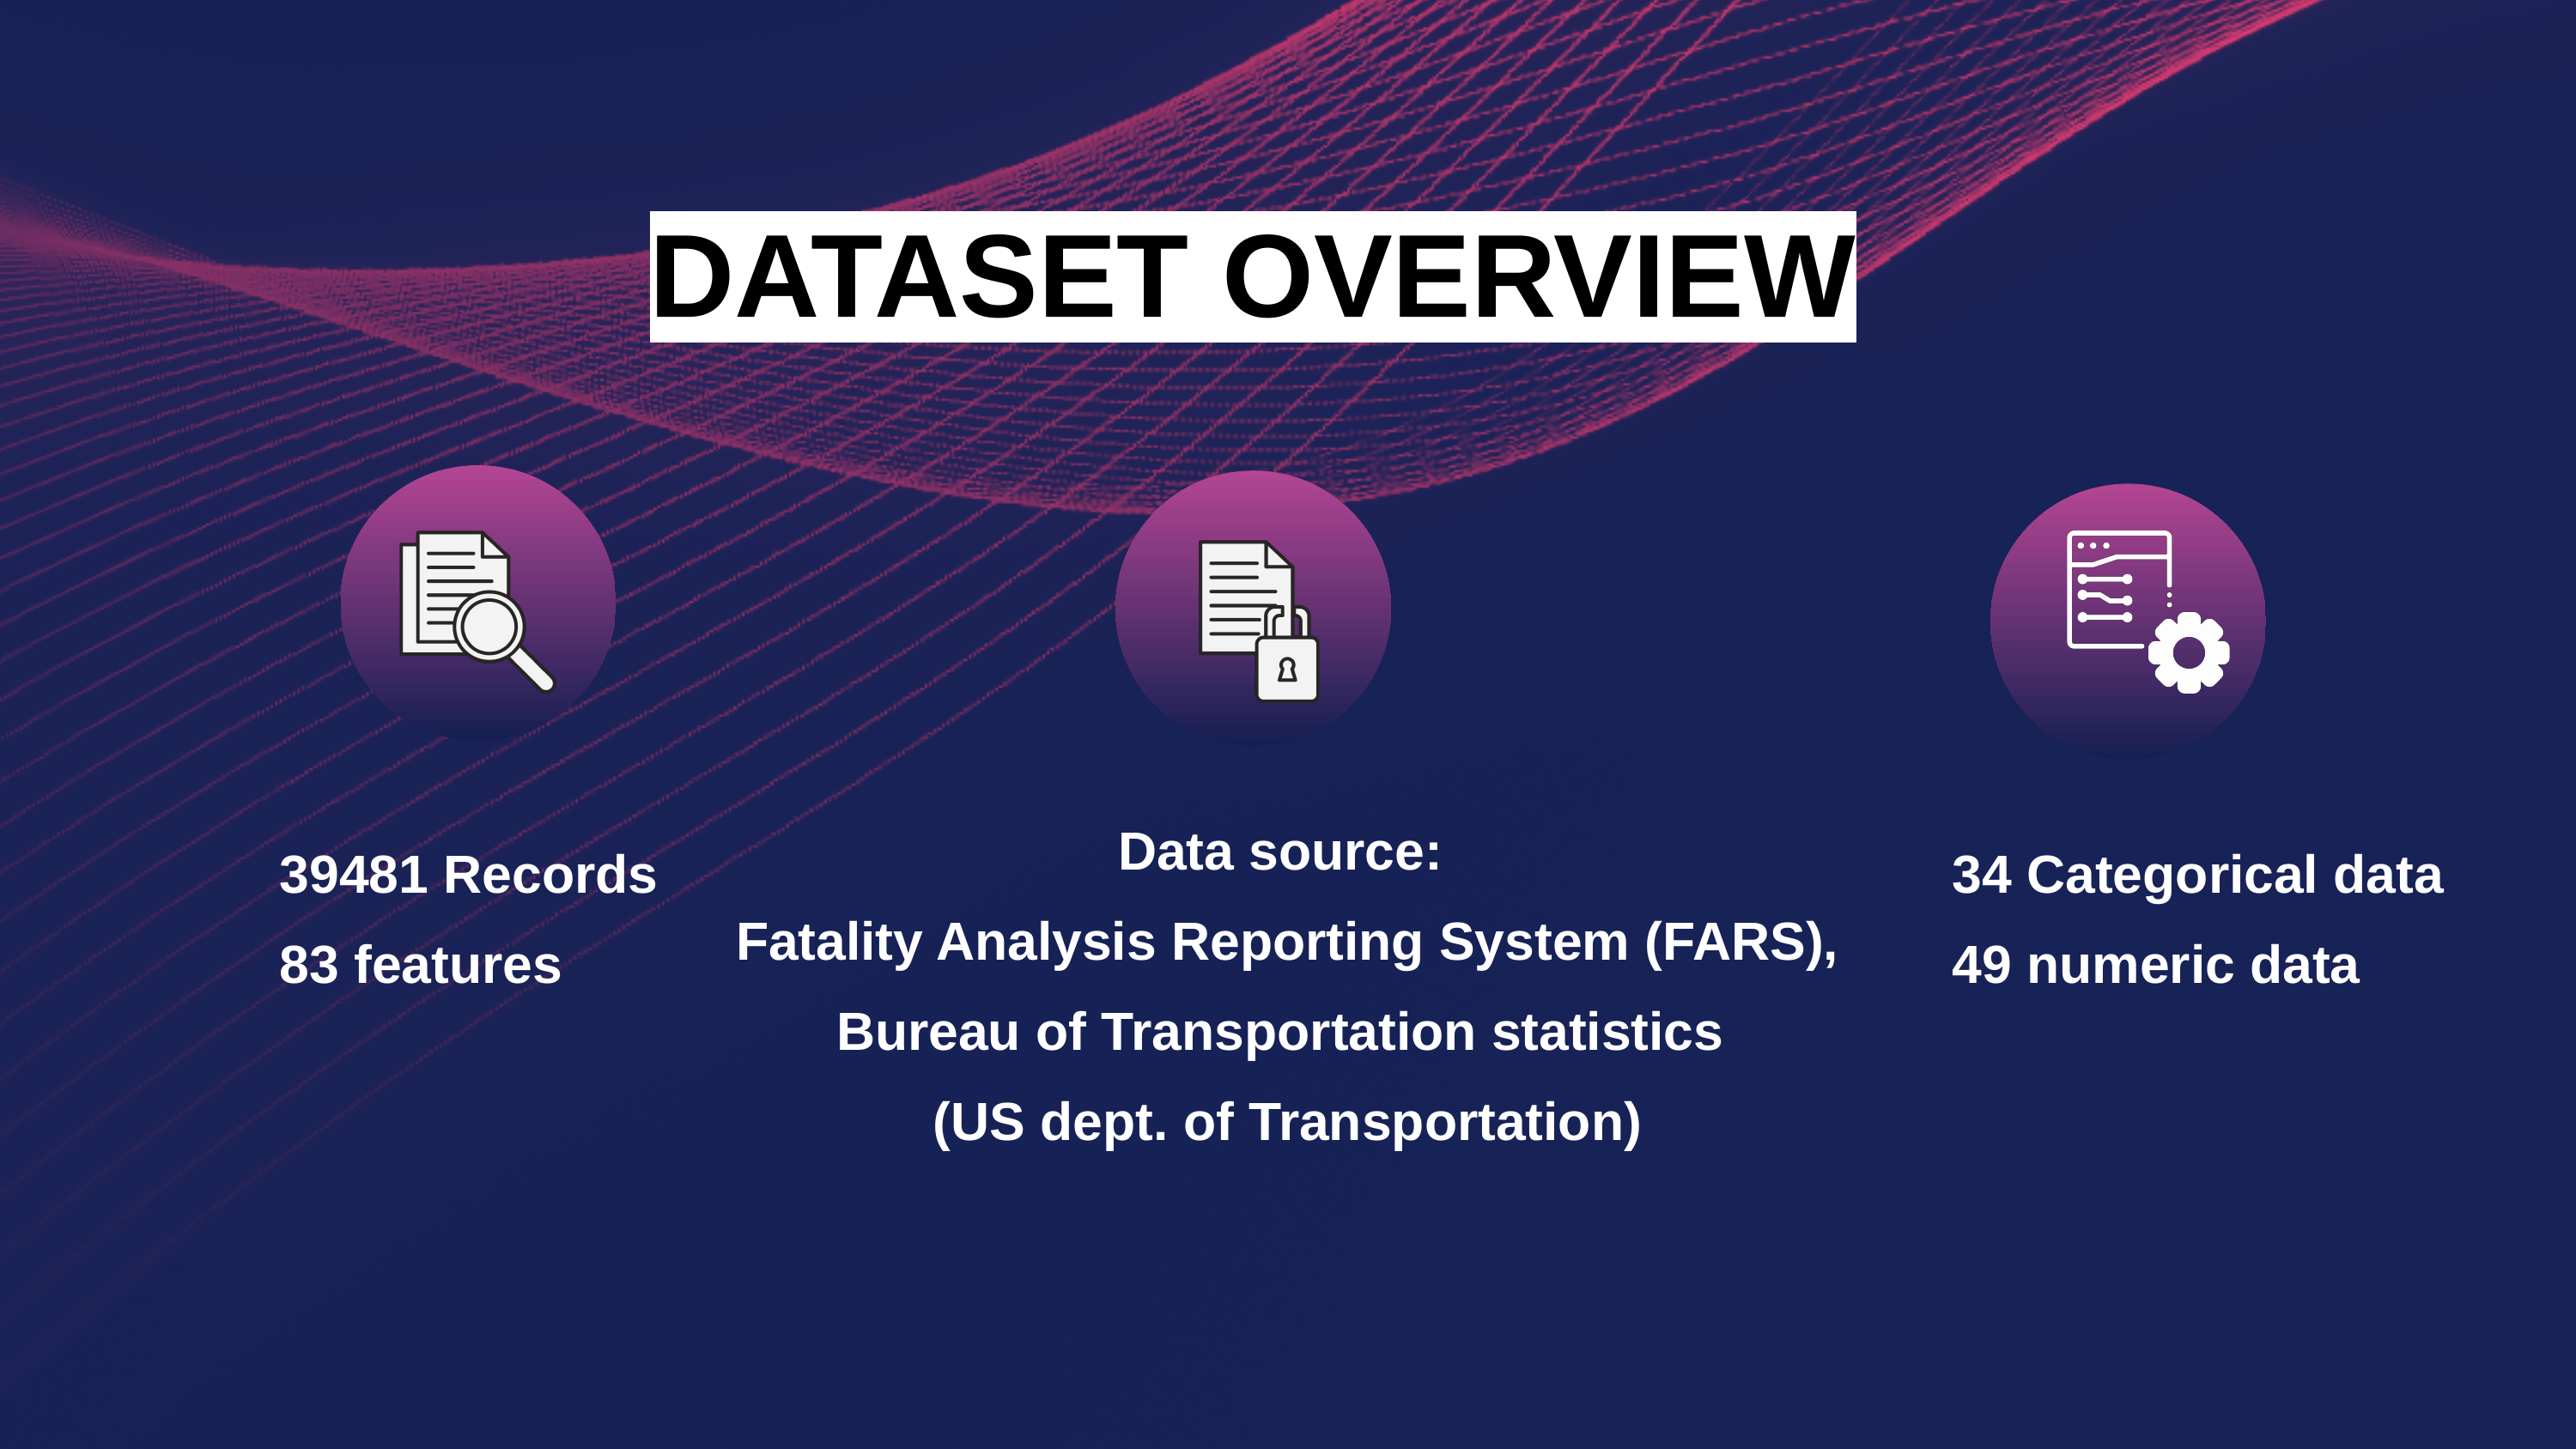

Data source:
Fatality Analysis Reporting System (FARS),
Bureau of Transportation statistics
(US dept. of Transportation)

DATASET OVERVIEW

39481 Records
83 features
34 Categorical data
49 numeric data